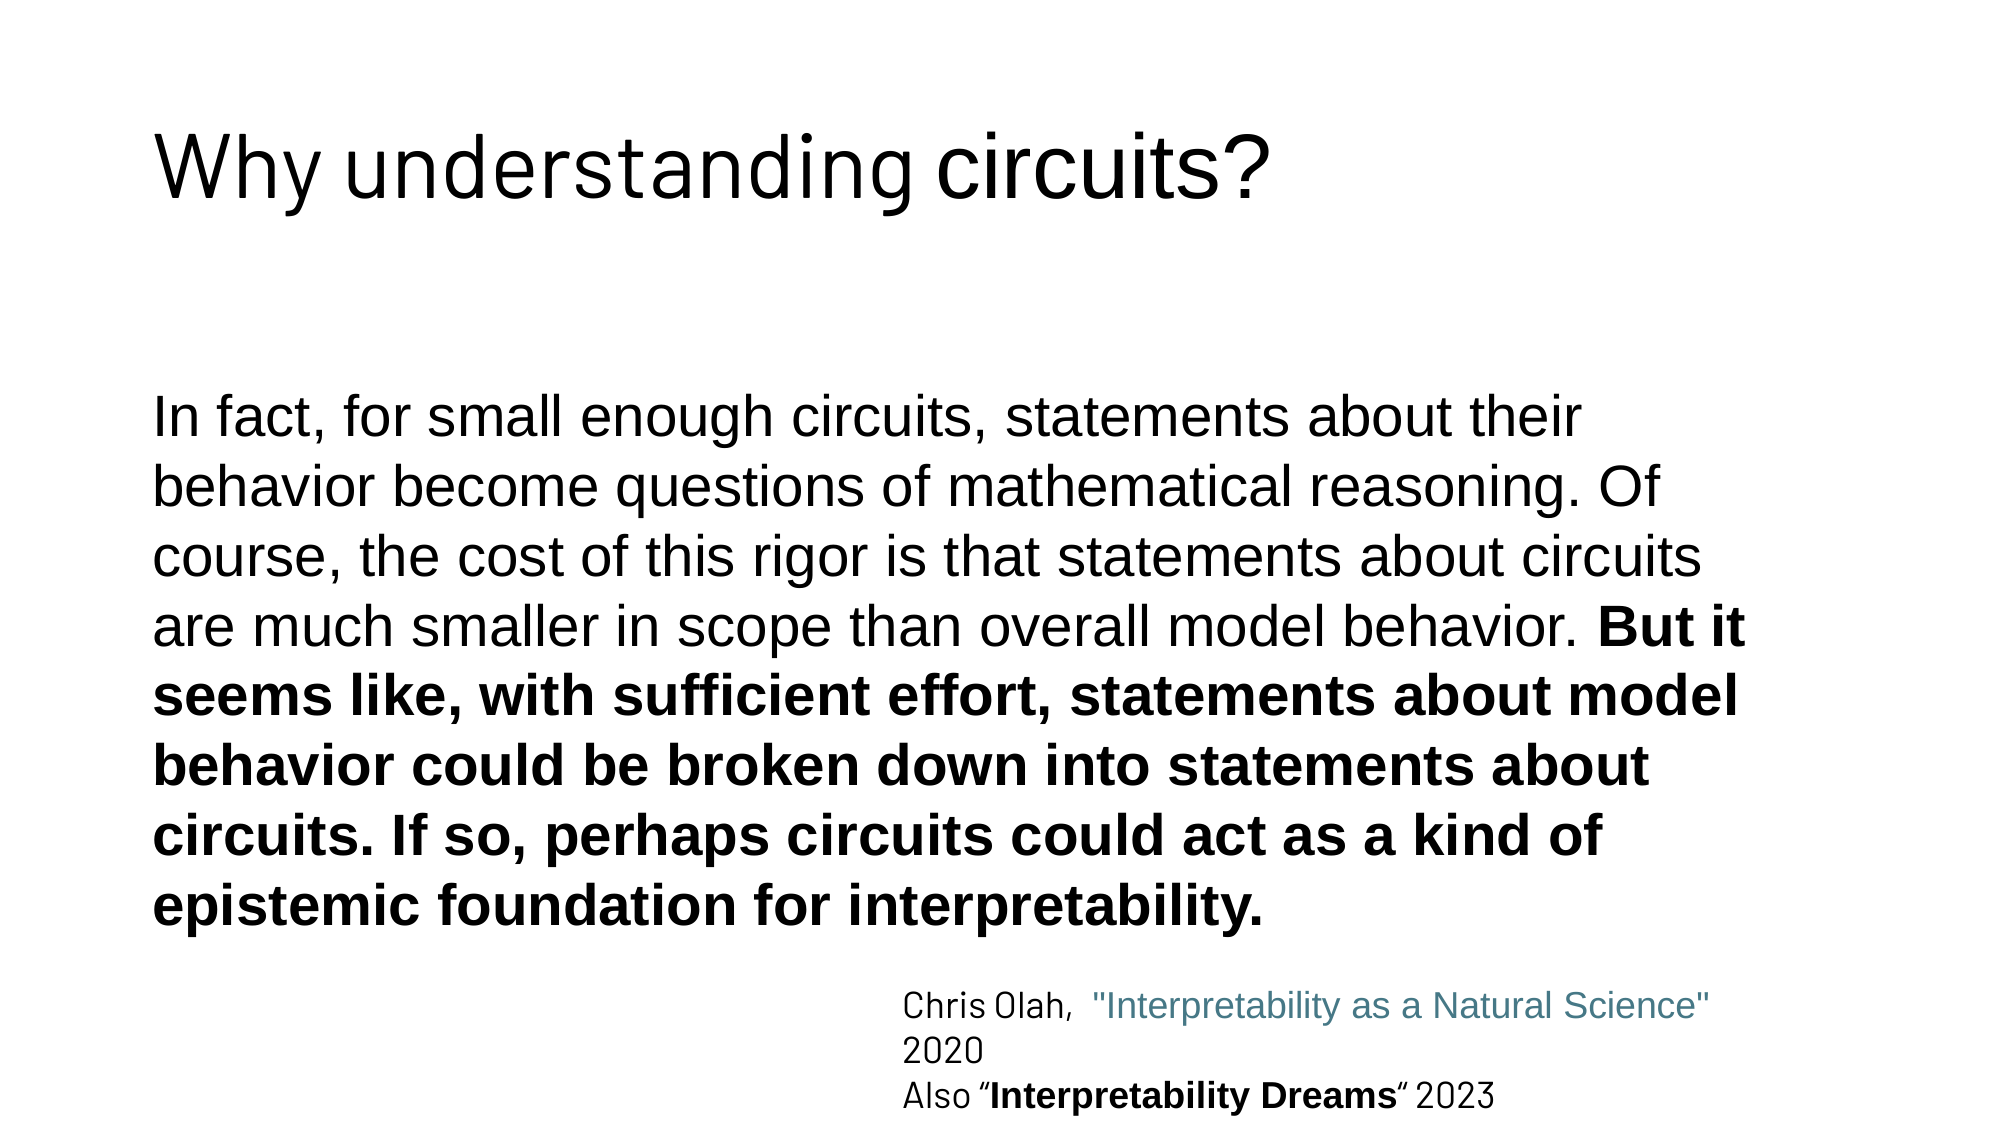

# Why understanding circuits?
In fact, for small enough circuits, statements about their behavior become questions of mathematical reasoning. Of course, the cost of this rigor is that statements about circuits are much smaller in scope than overall model behavior. But it seems like, with sufficient effort, statements about model behavior could be broken down into statements about circuits. If so, perhaps circuits could act as a kind of epistemic foundation for interpretability.
Chris Olah,  "Interpretability as a Natural Science" 2020
Also “Interpretability Dreams“ 2023